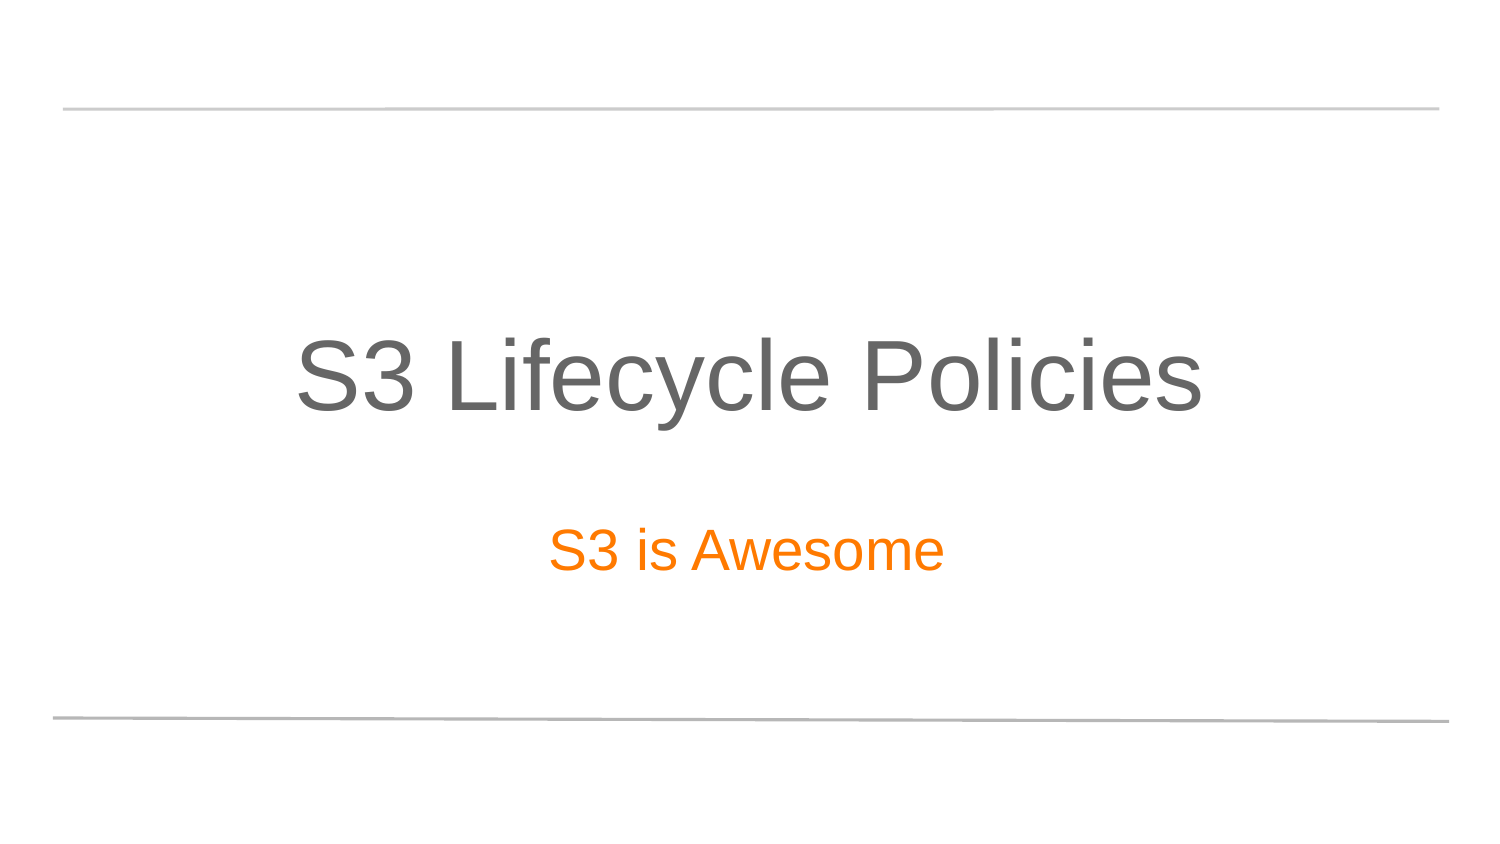

# S3 Lifecycle Policies
       S3 is Awesome